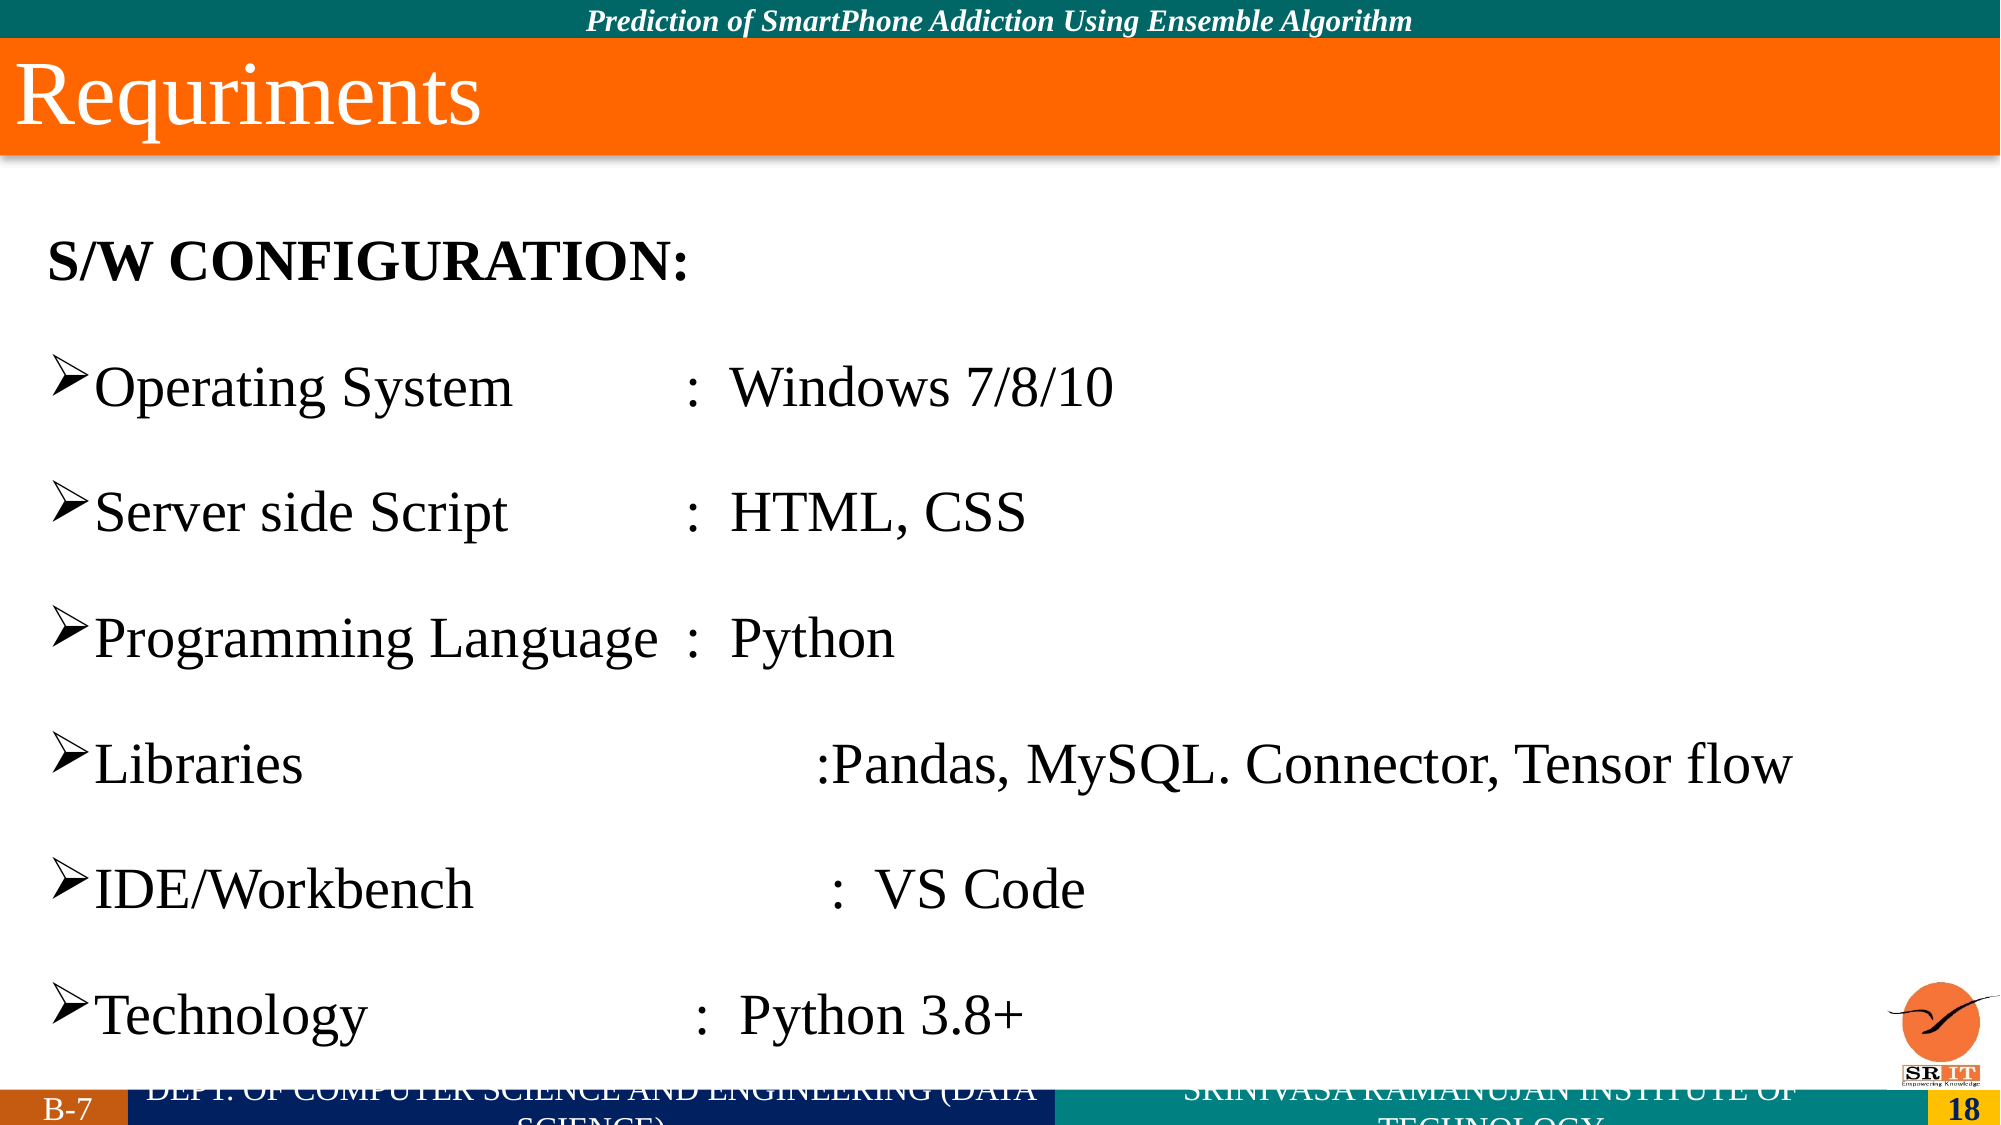

# Requriments
S/W CONFIGURATION:
Operating System		:  Windows 7/8/10
Server side Script		:  HTML, CSS
Programming Language	:  Python
Libraries			         :Pandas, MySQL. Connector, Tensor flow
IDE/Workbench		          :  VS Code
Technology		           :  Python 3.8+